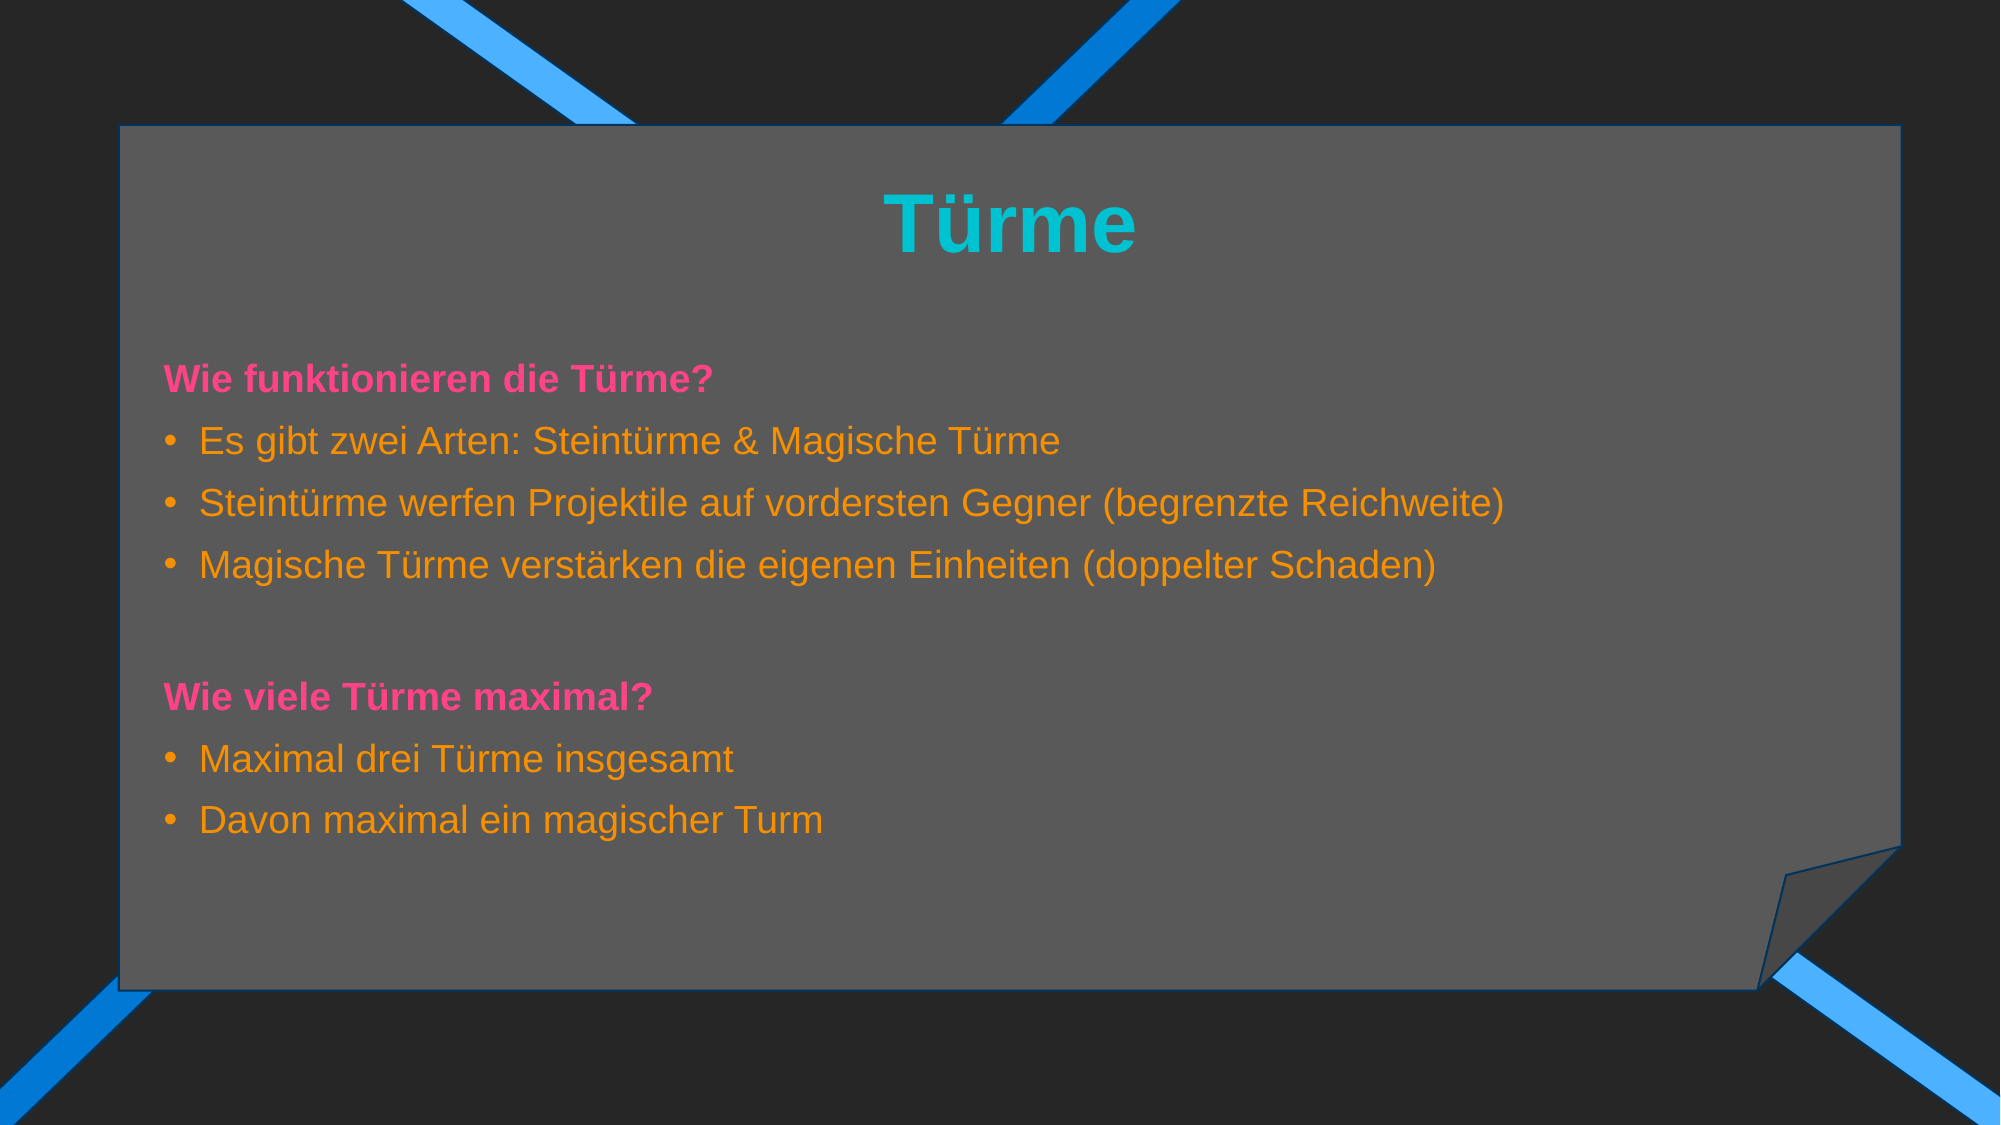

# Türme
Wie funktionieren die Türme?
Es gibt zwei Arten: Steintürme & Magische Türme
Steintürme werfen Projektile auf vordersten Gegner (begrenzte Reichweite)
Magische Türme verstärken die eigenen Einheiten (doppelter Schaden)

Wie viele Türme maximal?
Maximal drei Türme insgesamt
Davon maximal ein magischer Turm